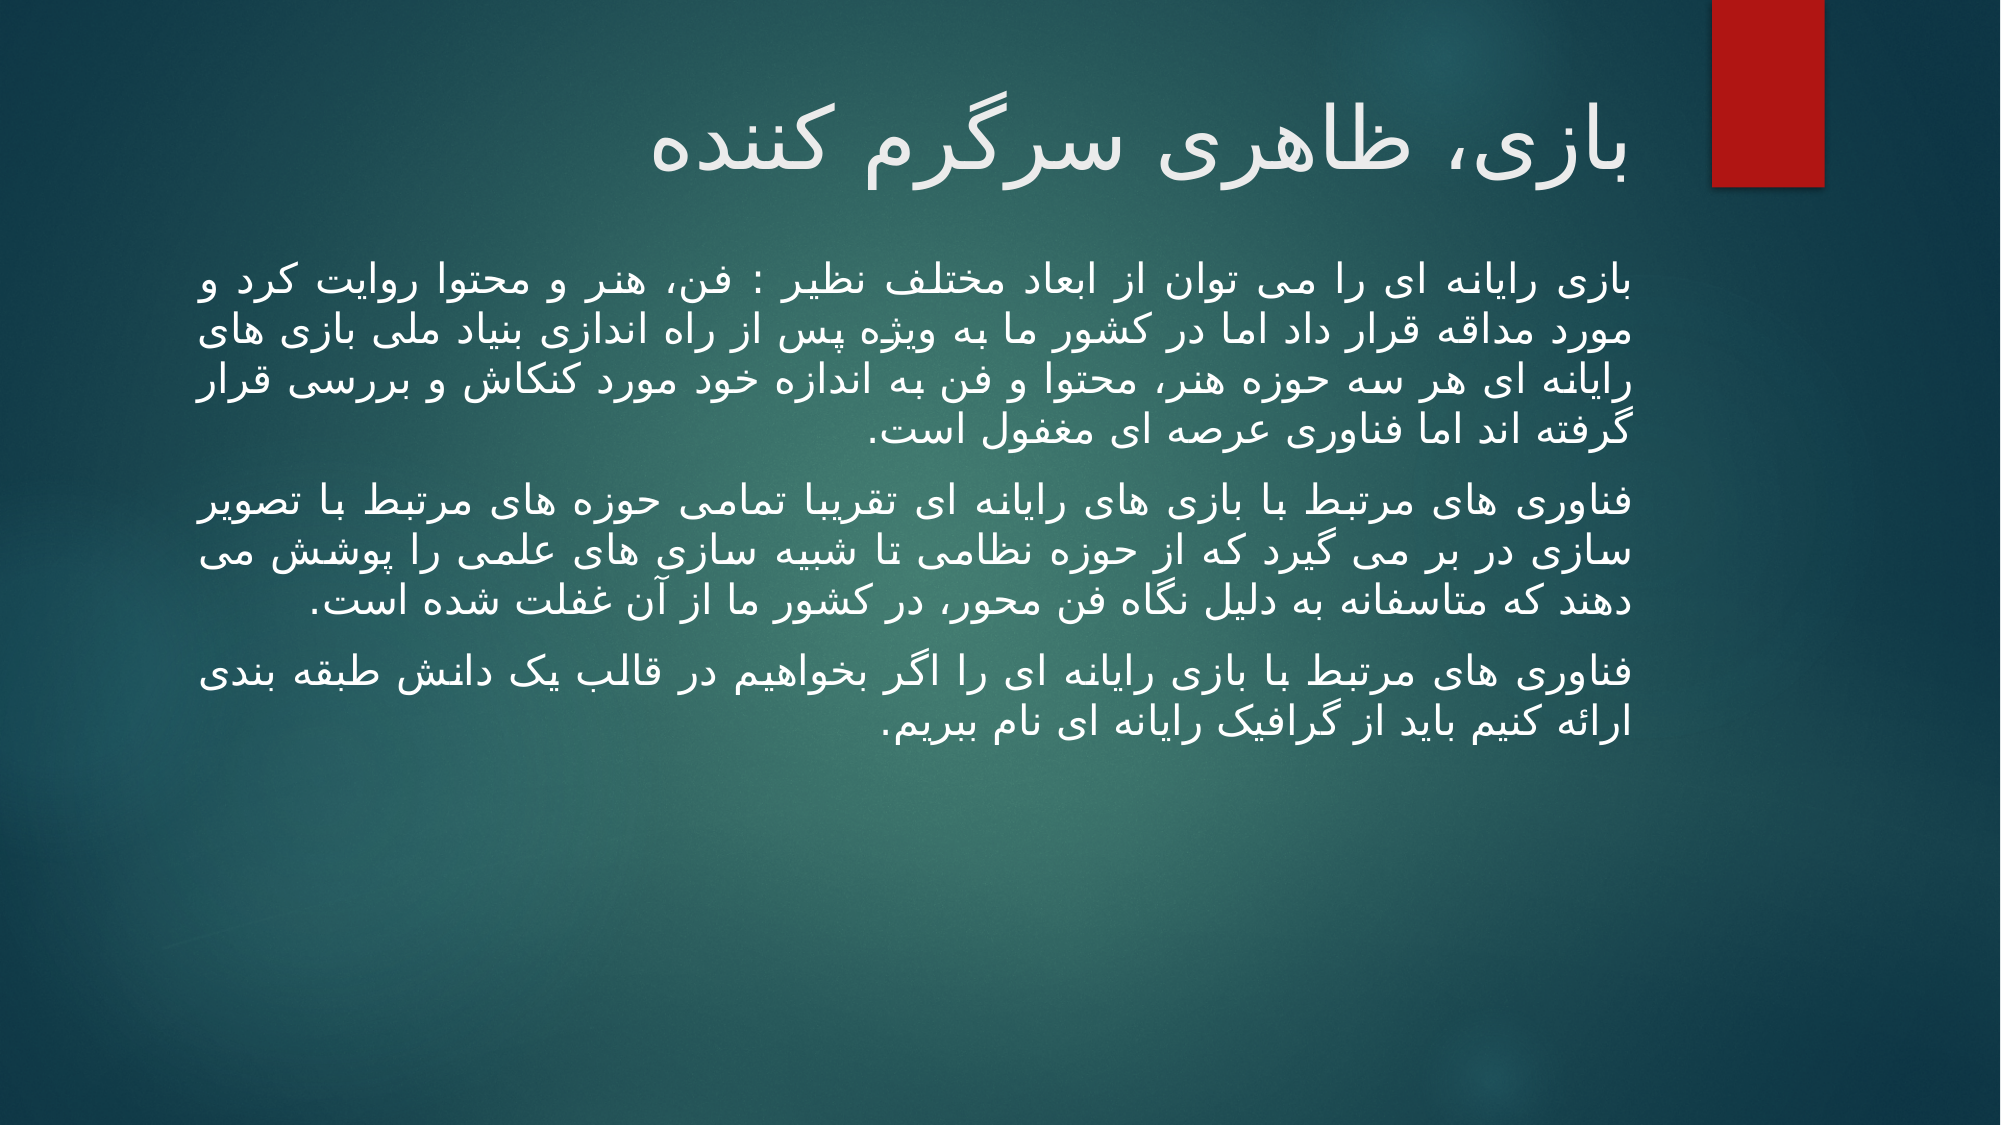

# بازی، ظاهری سرگرم کننده
بازی رایانه ای را می توان از ابعاد مختلف نظیر : فن، هنر و محتوا روایت کرد و مورد مداقه قرار داد اما در کشور ما به ویژه پس از راه اندازی بنیاد ملی بازی های رایانه ای هر سه حوزه هنر، محتوا و فن به اندازه خود مورد کنکاش و بررسی قرار گرفته اند اما فناوری عرصه ای مغفول است.
فناوری های مرتبط با بازی های رایانه ای تقریبا تمامی حوزه های مرتبط با تصویر سازی در بر می گیرد که از حوزه نظامی تا شبیه سازی های علمی را پوشش می دهند که متاسفانه به دلیل نگاه فن محور، در کشور ما از آن غفلت شده است.
فناوری های مرتبط با بازی رایانه ای را اگر بخواهیم در قالب یک دانش طبقه بندی ارائه کنیم باید از گرافیک رایانه ای نام ببریم.